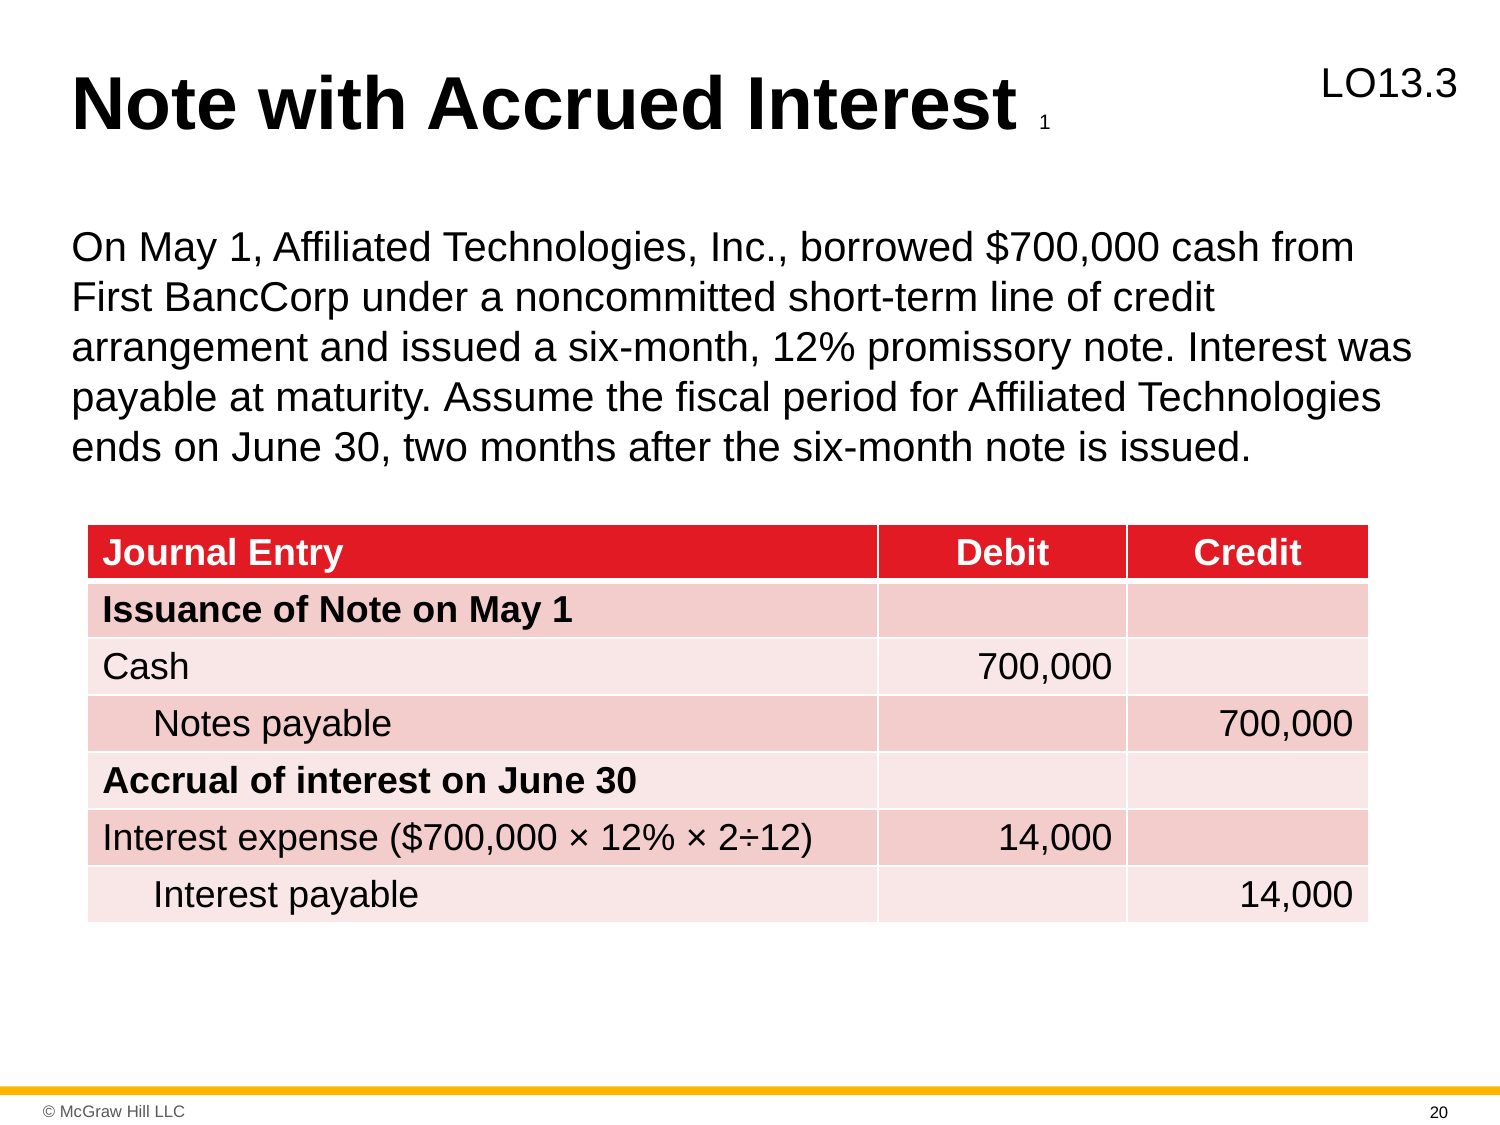

# Note with Accrued Interest 1
L O13.3
On May 1, Affiliated Technologies, Inc., borrowed $700,000 cash from First BancCorp under a noncommitted short-term line of credit arrangement and issued a six-month, 12% promissory note. Interest was payable at maturity. Assume the fiscal period for Affiliated Technologies ends on June 30, two months after the six-month note is issued.
| Journal Entry | Debit | Credit |
| --- | --- | --- |
| Issuance of Note on May 1 |  |  |
| Cash | 700,000 |  |
| Notes payable |  | 700,000 |
| Accrual of interest on June 30 |  |  |
| Interest expense ($700,000 × 12% × 2÷12) | 14,000 |  |
| Interest payable |  | 14,000 |
20